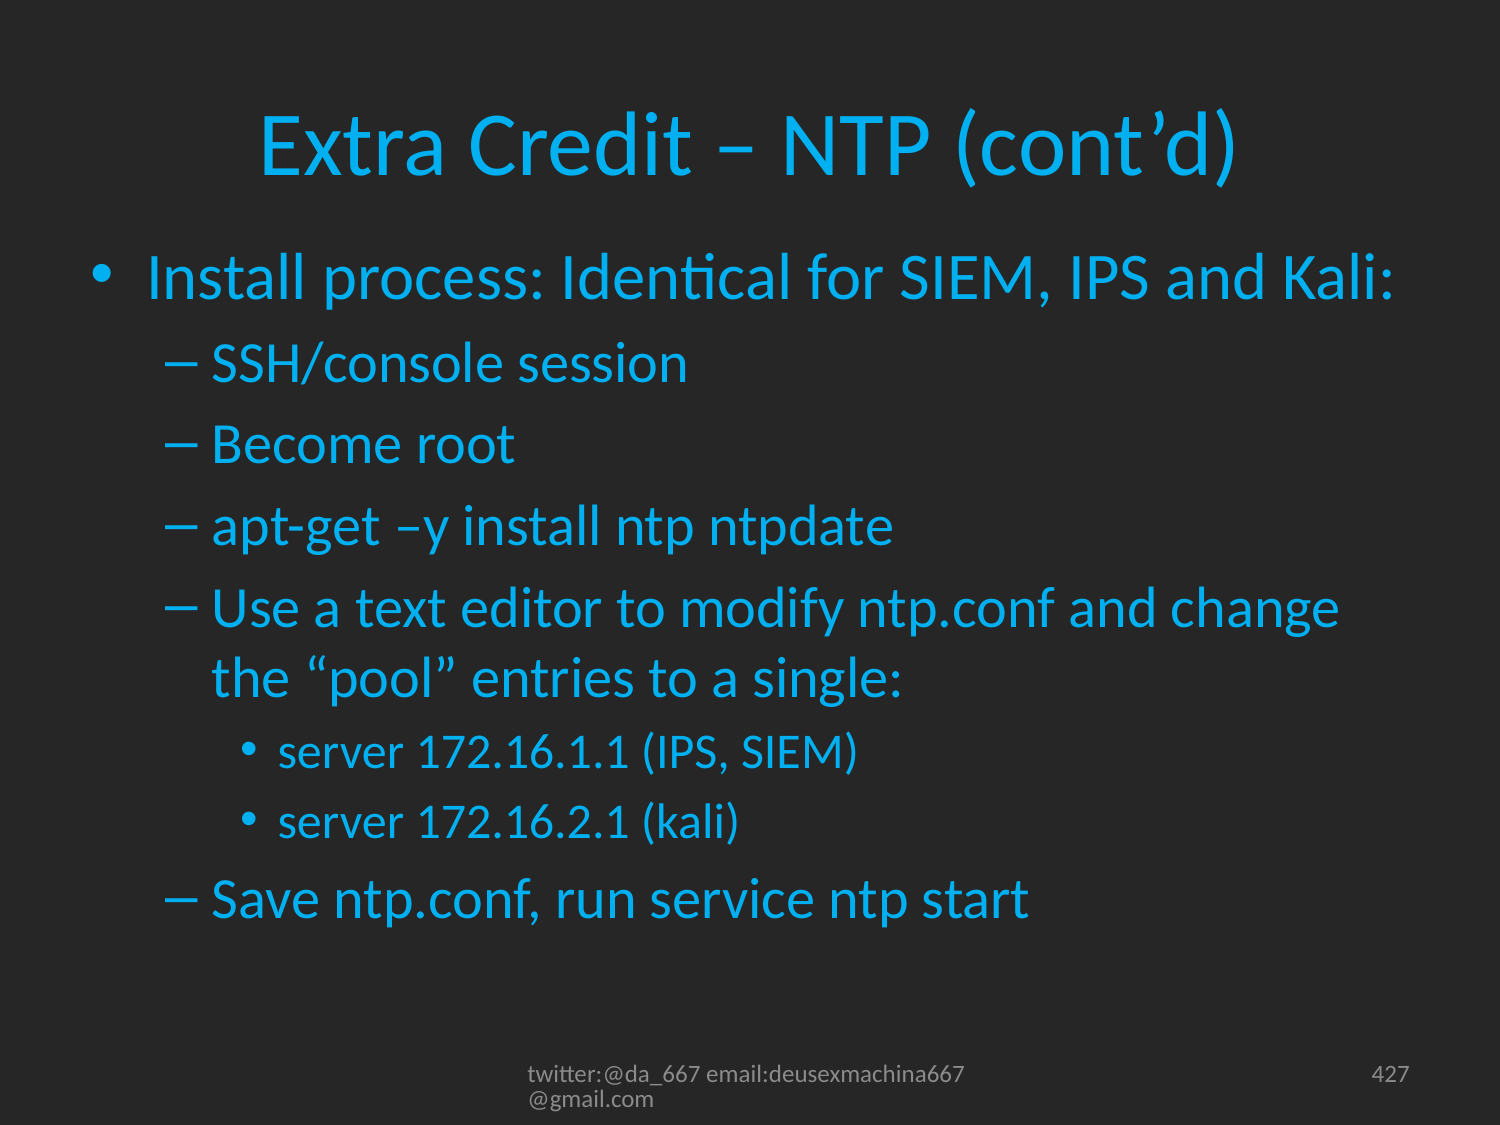

# Extra Credit – NTP (cont’d)
Install process: Identical for SIEM, IPS and Kali:
SSH/console session
Become root
apt-get –y install ntp ntpdate
Use a text editor to modify ntp.conf and change the “pool” entries to a single:
server 172.16.1.1 (IPS, SIEM)
server 172.16.2.1 (kali)
Save ntp.conf, run service ntp start

twitter:@da_667 email:deusexmachina667@gmail.com
427